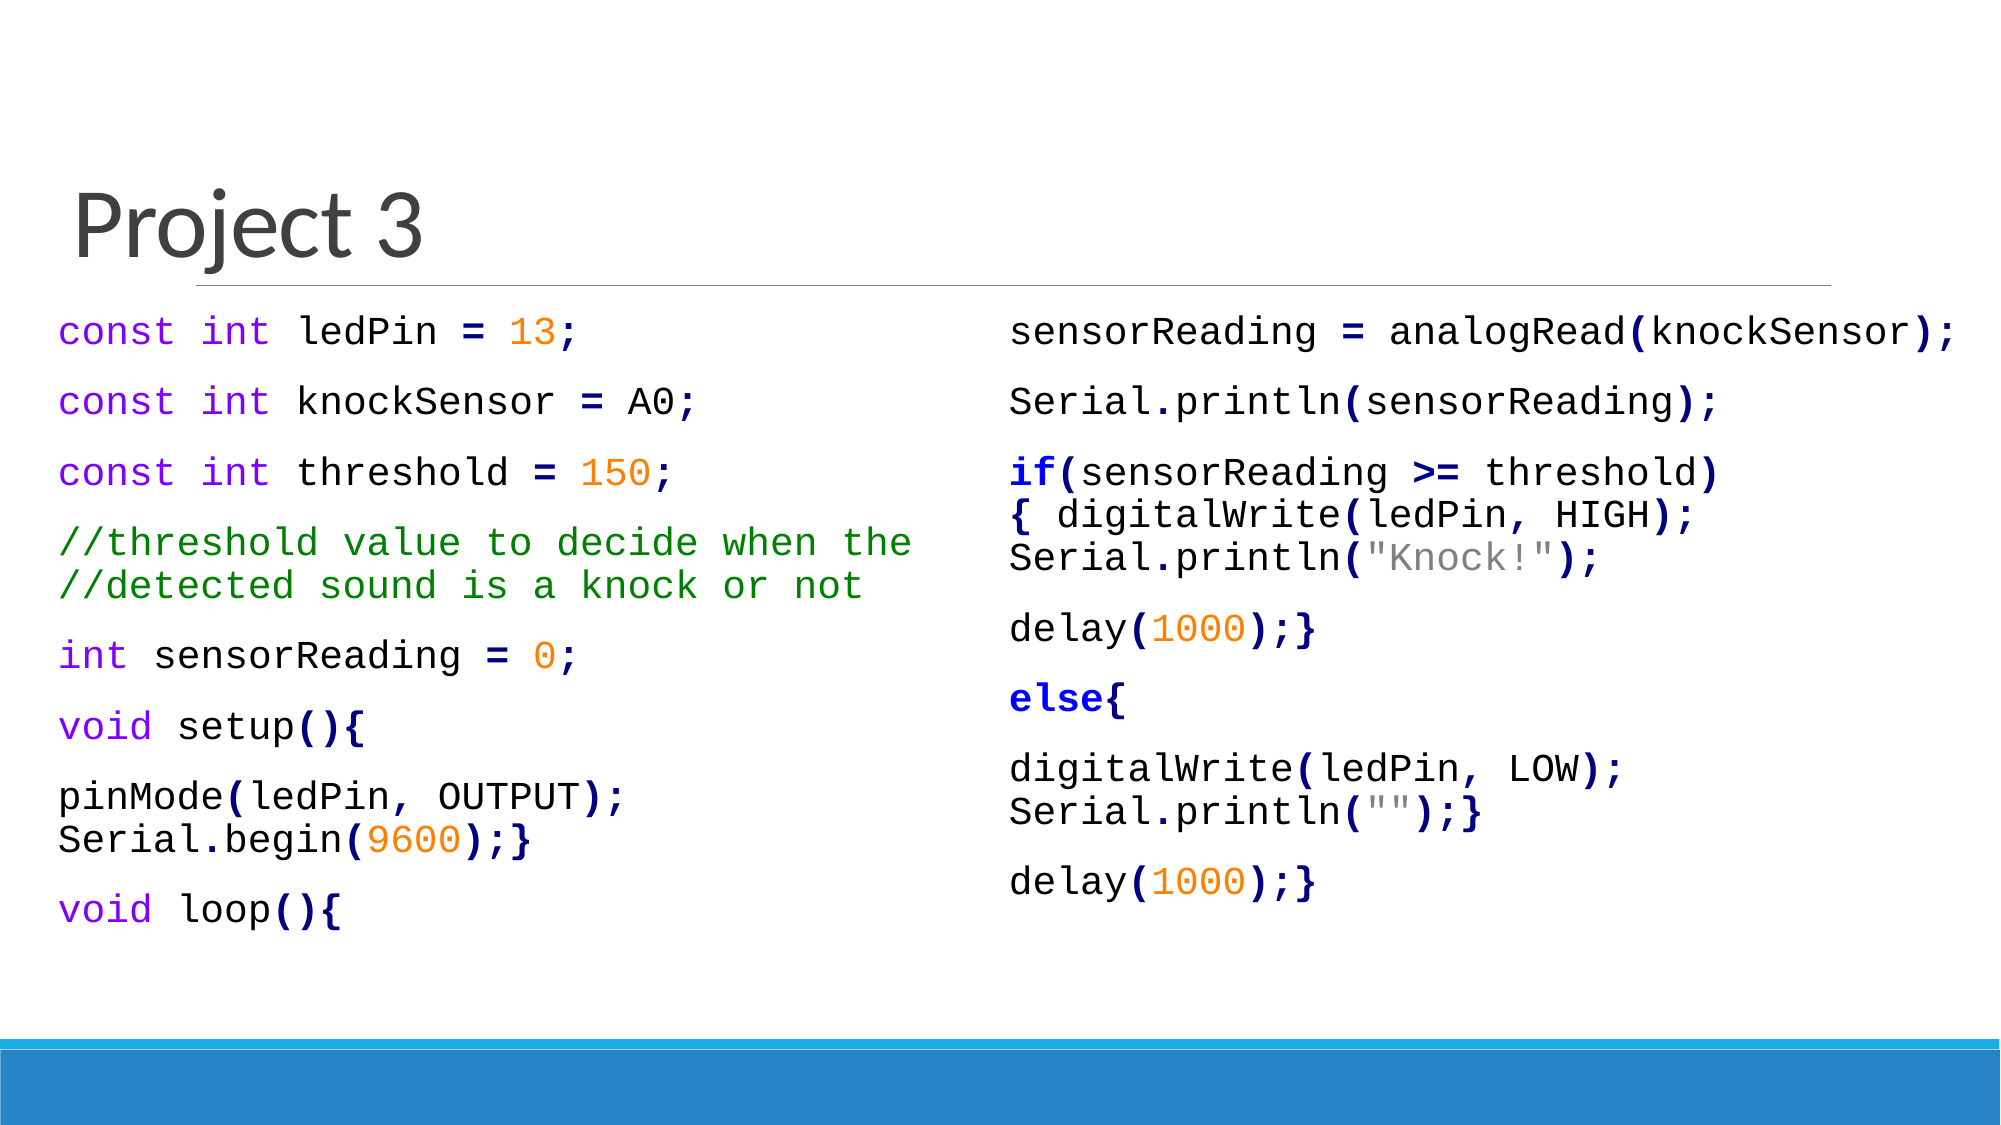

# Project 3
const int ledPin = 13;
const int knockSensor = A0;
const int threshold = 150;
//threshold value to decide when the //detected sound is a knock or not
int sensorReading = 0;
void setup(){
pinMode(ledPin, OUTPUT); Serial.begin(9600);}
void loop(){

sensorReading = analogRead(knockSensor);
Serial.println(sensorReading);
if(sensorReading >= threshold){ digitalWrite(ledPin, HIGH); Serial.println("Knock!");
delay(1000);}
else{
digitalWrite(ledPin, LOW); Serial.println("");}
delay(1000);}